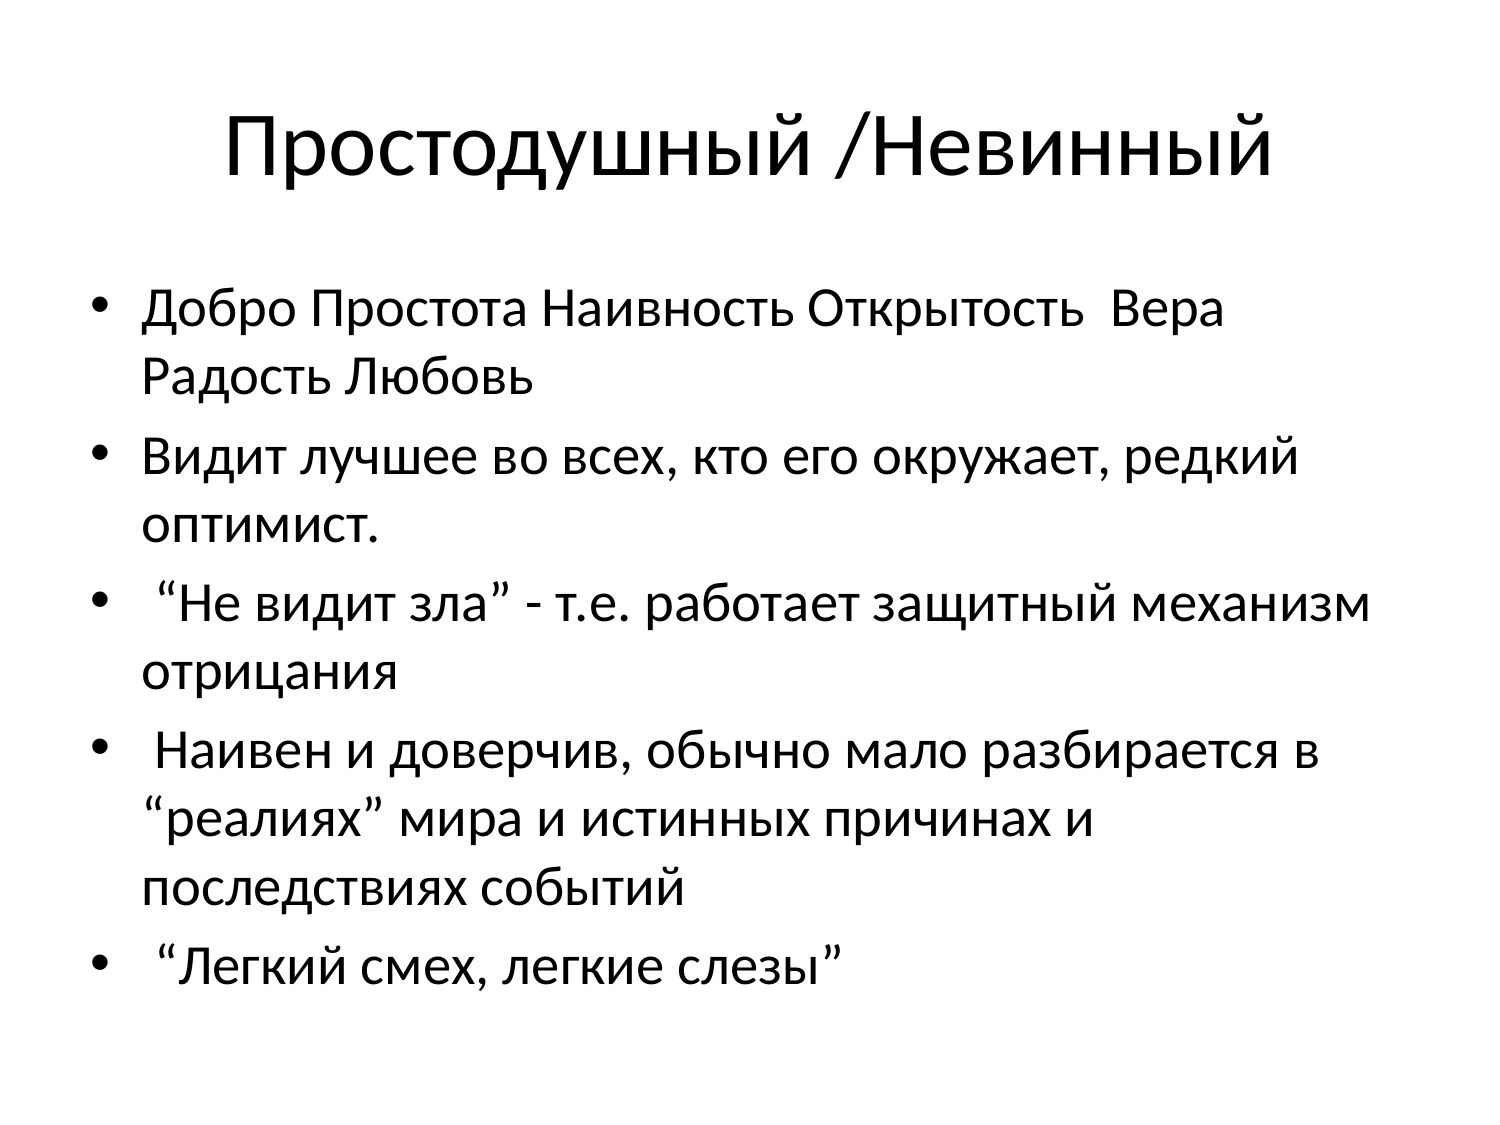

# Простодушный /Невинный
Добро Простота Наивность Открытость  Вера Радость Любовь
Видит лучшее во всех, кто его окружает, редкий оптимист.
 “Не видит зла” - т.е. работает защитный механизм отрицания
 Наивен и доверчив, обычно мало разбирается в “реалиях” мира и истинных причинах и последствиях событий
 “Легкий смех, легкие слезы”